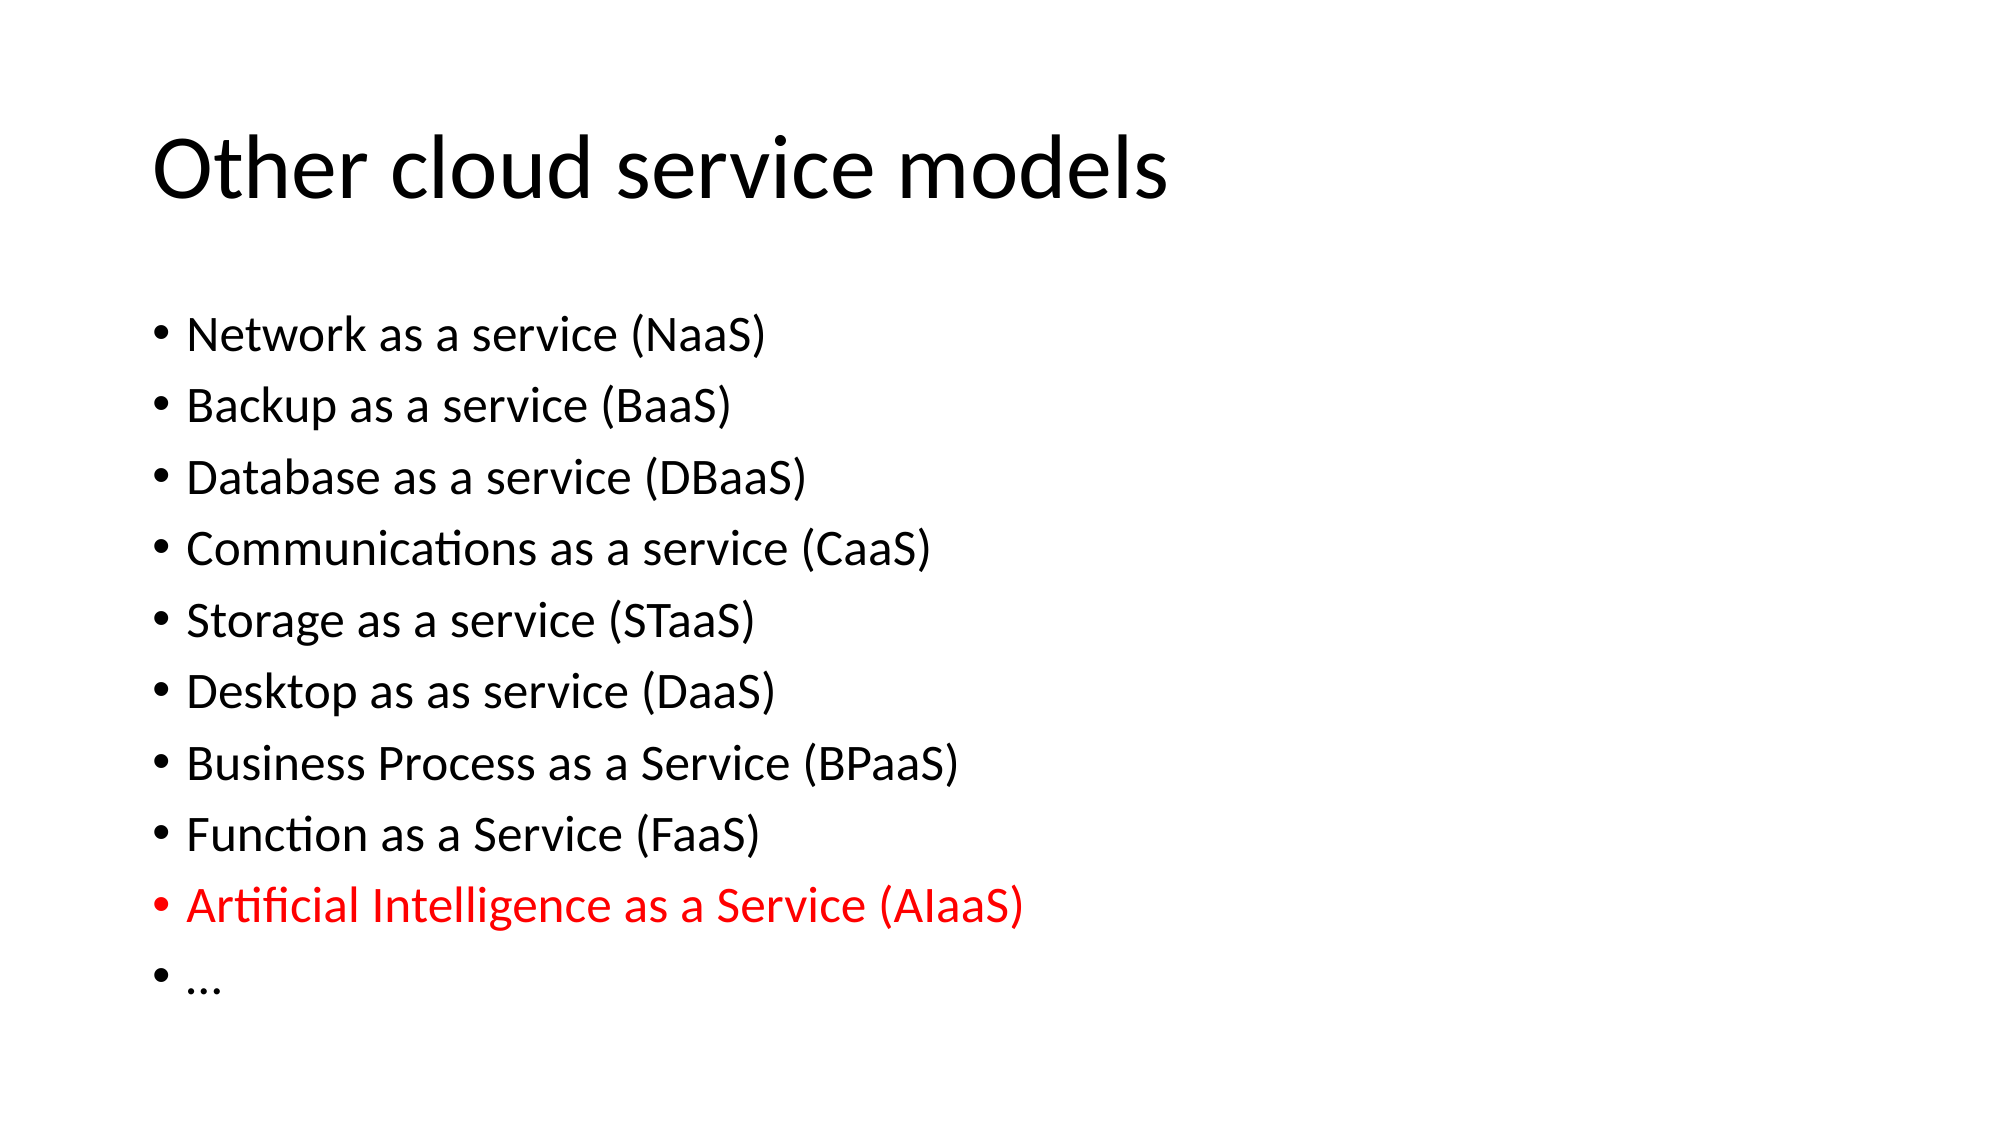

# Other cloud service models
Network as a service (NaaS)
Backup as a service (BaaS)
Database as a service (DBaaS)
Communications as a service (CaaS)
Storage as a service (STaaS)
Desktop as as service (DaaS)
Business Process as a Service (BPaaS)
Function as a Service (FaaS)
Artificial Intelligence as a Service (AIaaS)
…